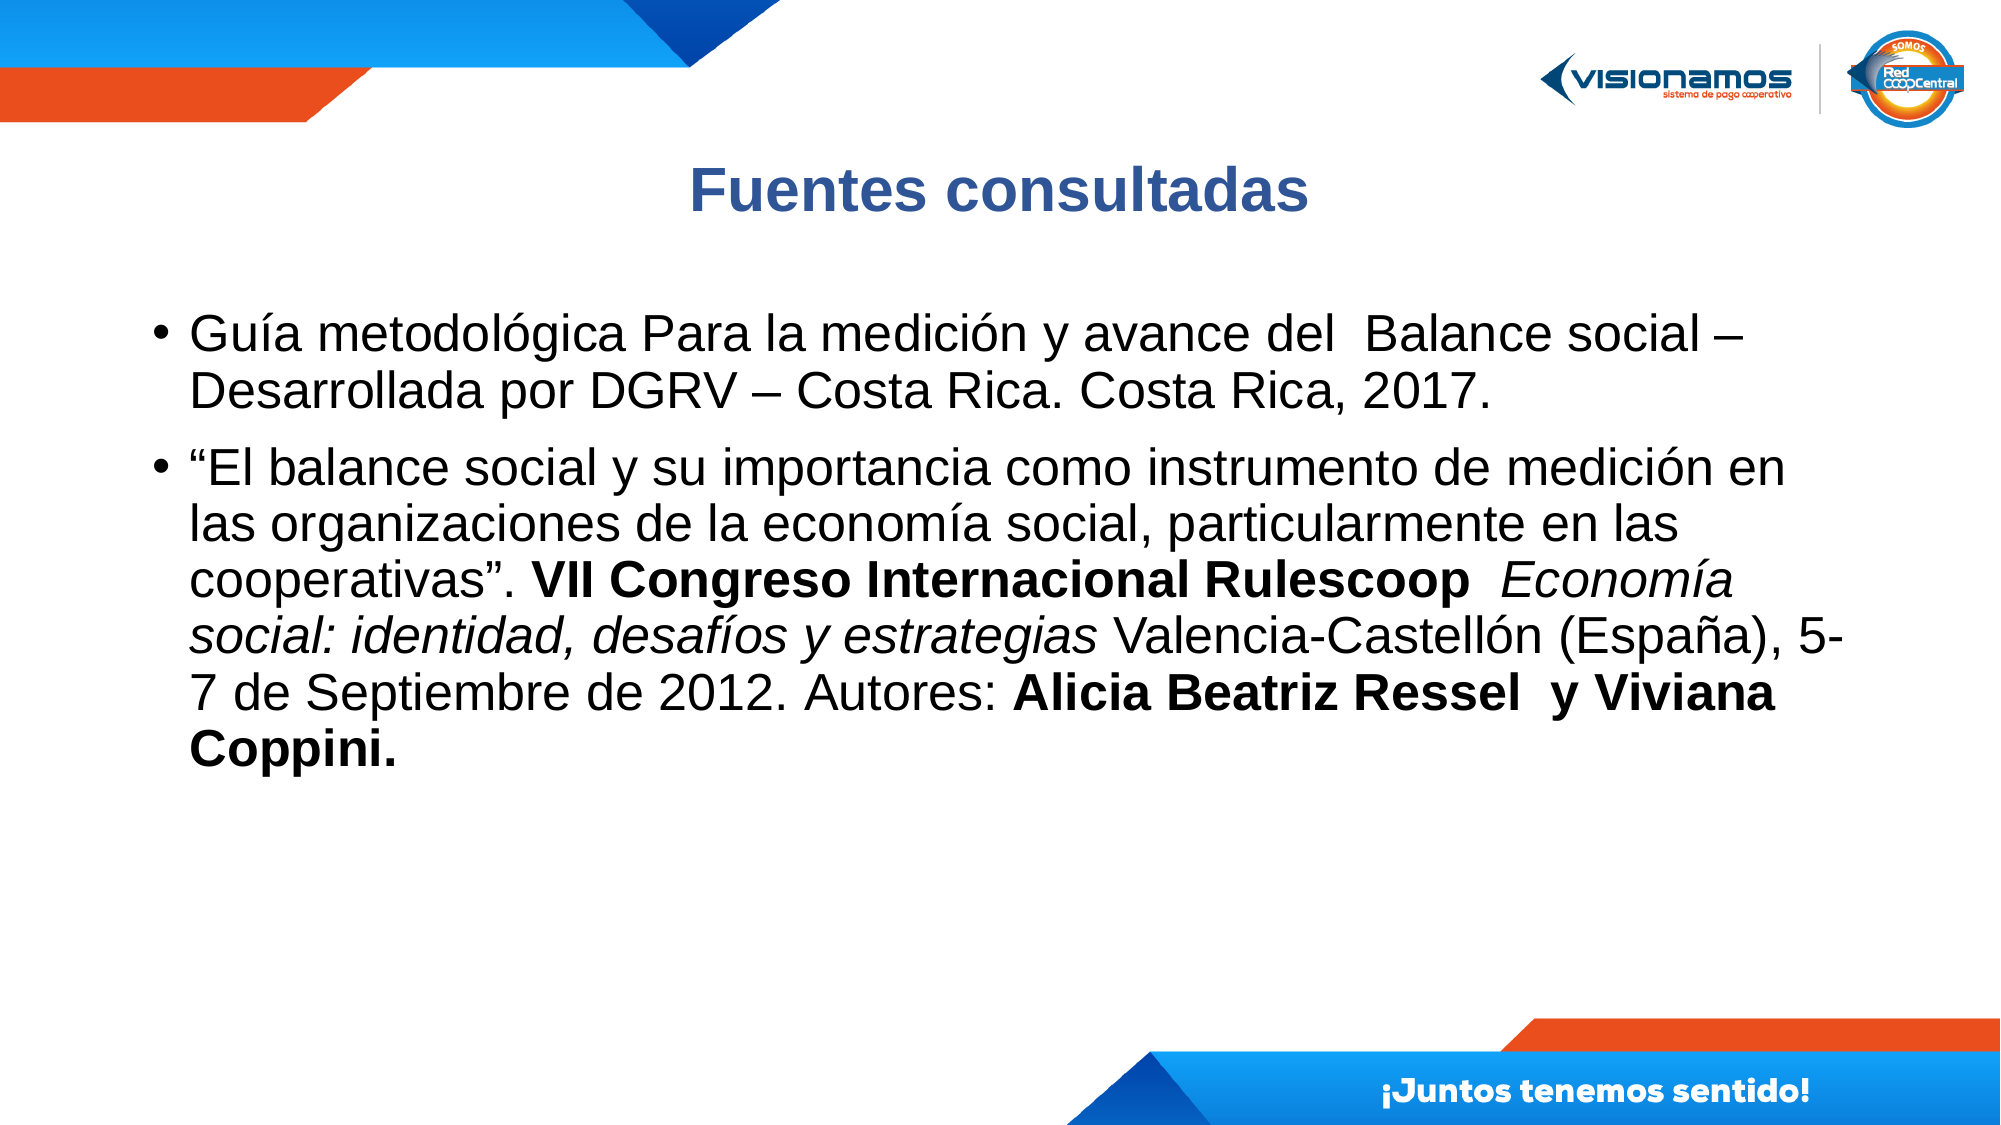

# Fuentes consultadas
Guía metodológica Para la medición y avance del  Balance social – Desarrollada por DGRV – Costa Rica. Costa Rica, 2017.
“El balance social y su importancia como instrumento de medición en las organizaciones de la economía social, particularmente en las cooperativas”. VII Congreso Internacional Rulescoop  Economía social: identidad, desafíos y estrategias Valencia-Castellón (España), 5-7 de Septiembre de 2012. Autores: Alicia Beatriz Ressel  y Viviana Coppini.